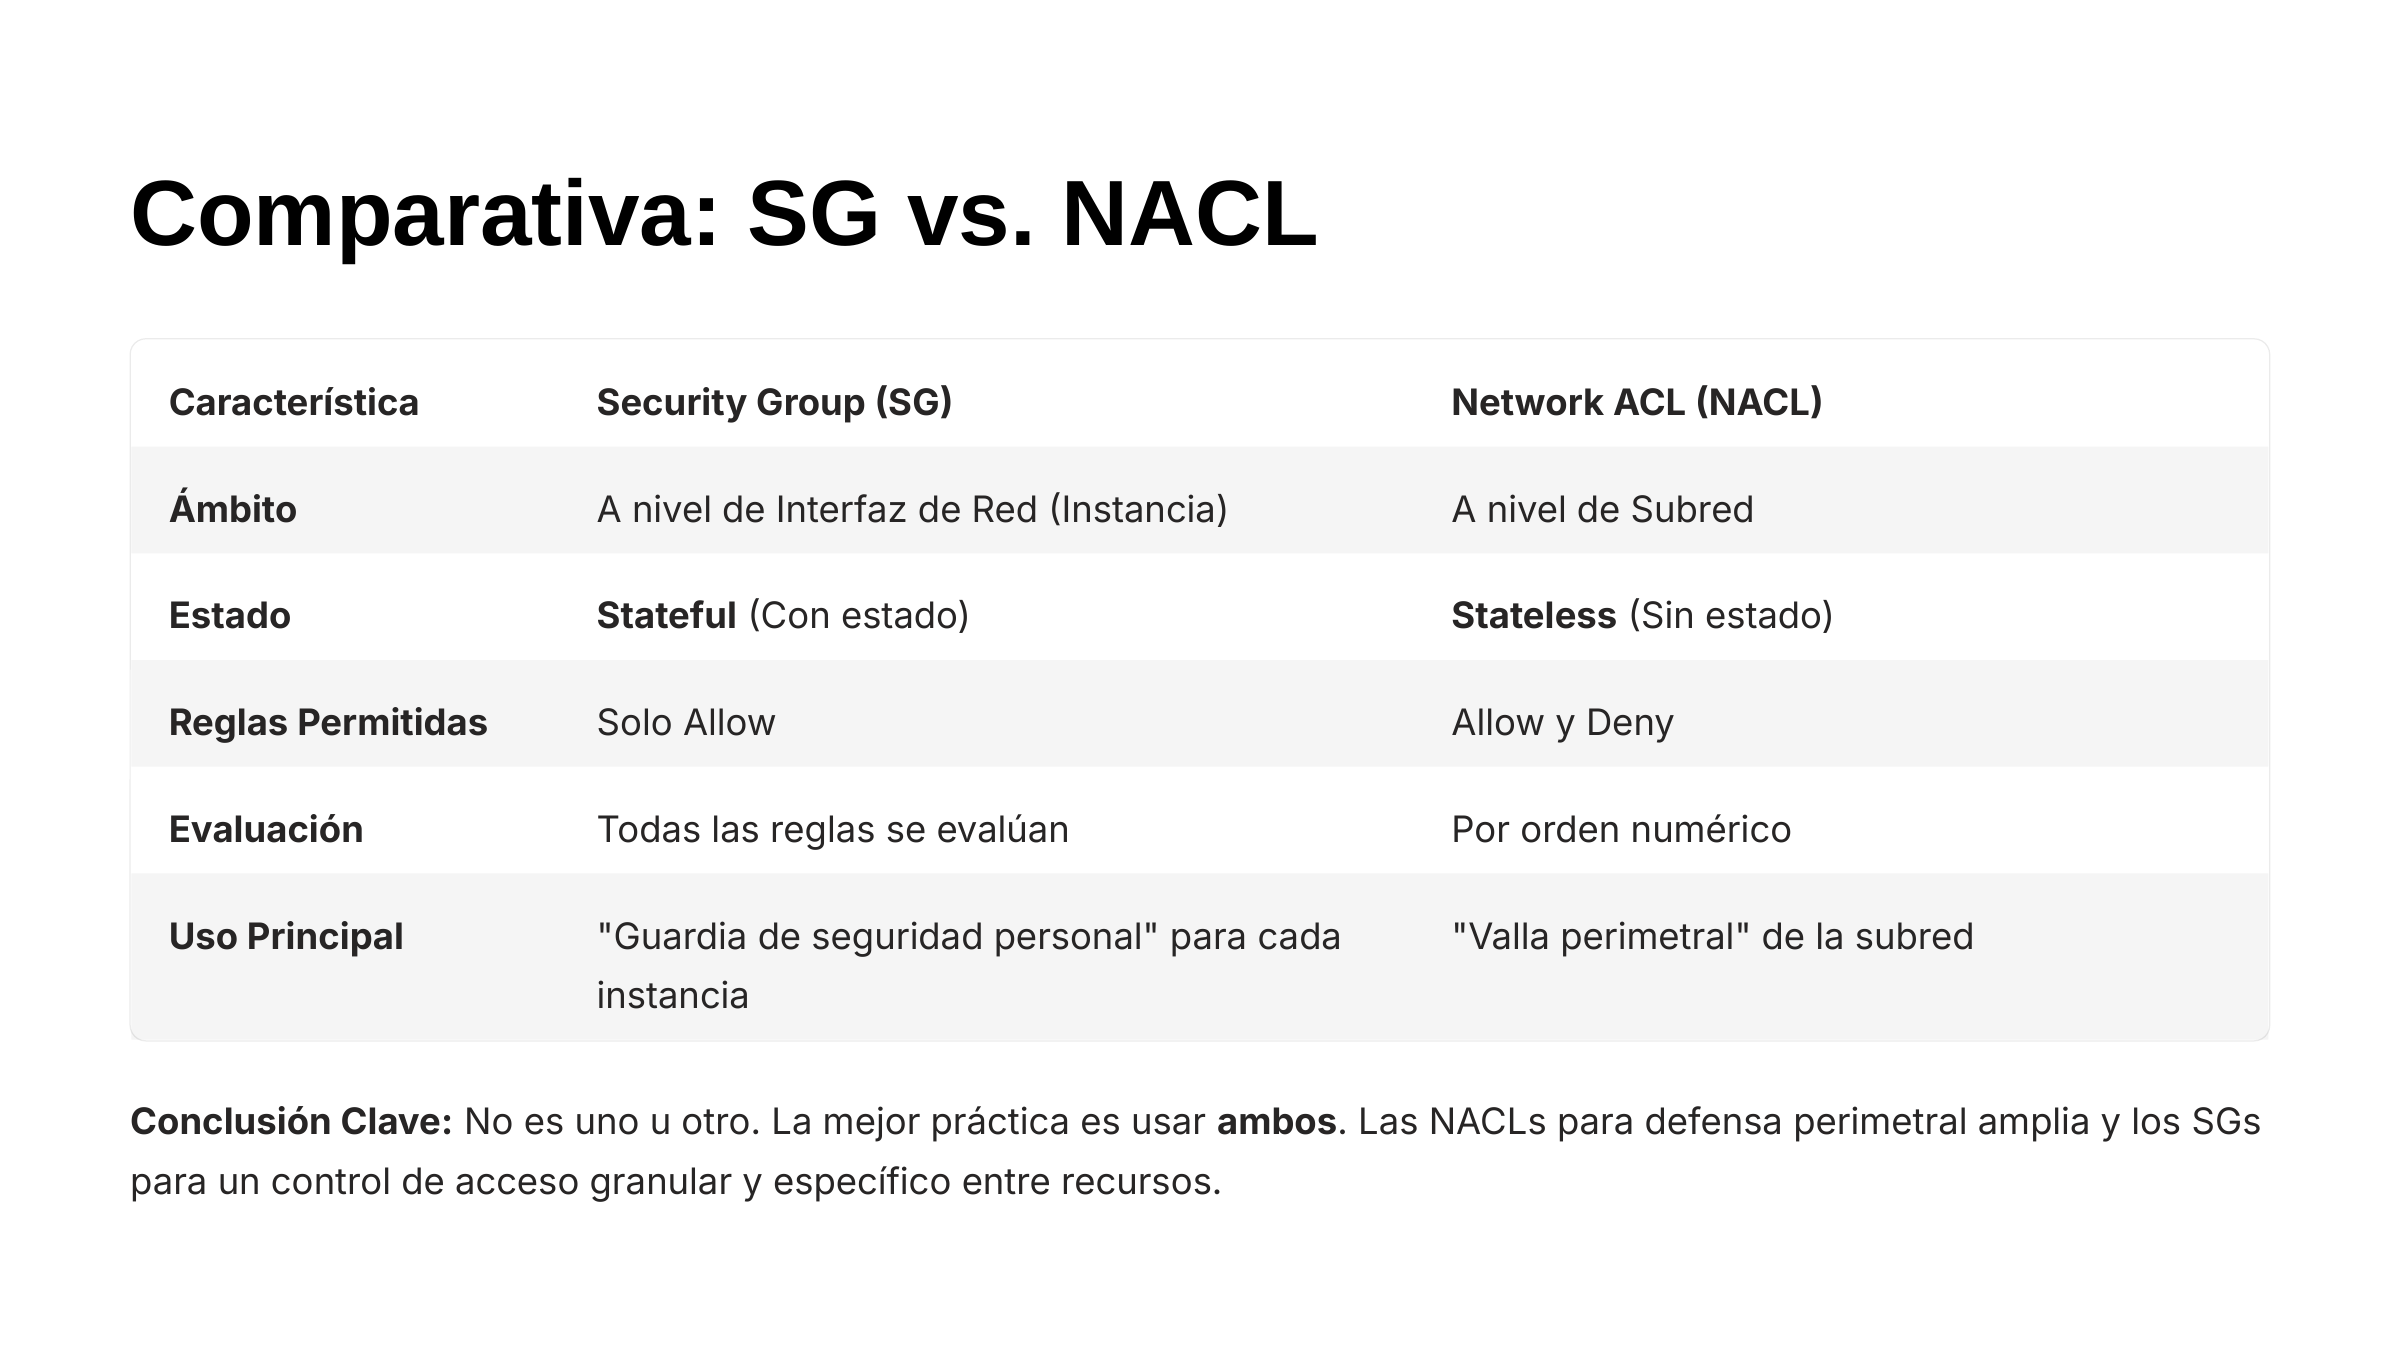

Comparativa: SG vs. NACL

Característica
Security Group (SG)
Network ACL (NACL)

Ámbito
A nivel de Interfaz de Red (Instancia)
A nivel de Subred

Estado
Stateful (Con estado)
Stateless (Sin estado)

Reglas Permitidas
Solo Allow
Allow y Deny

Evaluación
Todas las reglas se evalúan
Por orden numérico

Uso Principal
"Guardia de seguridad personal" para cada instancia
"Valla perimetral" de la subred
Conclusión Clave: No es uno u otro. La mejor práctica es usar ambos. Las NACLs para defensa perimetral amplia y los SGs para un control de acceso granular y específico entre recursos.